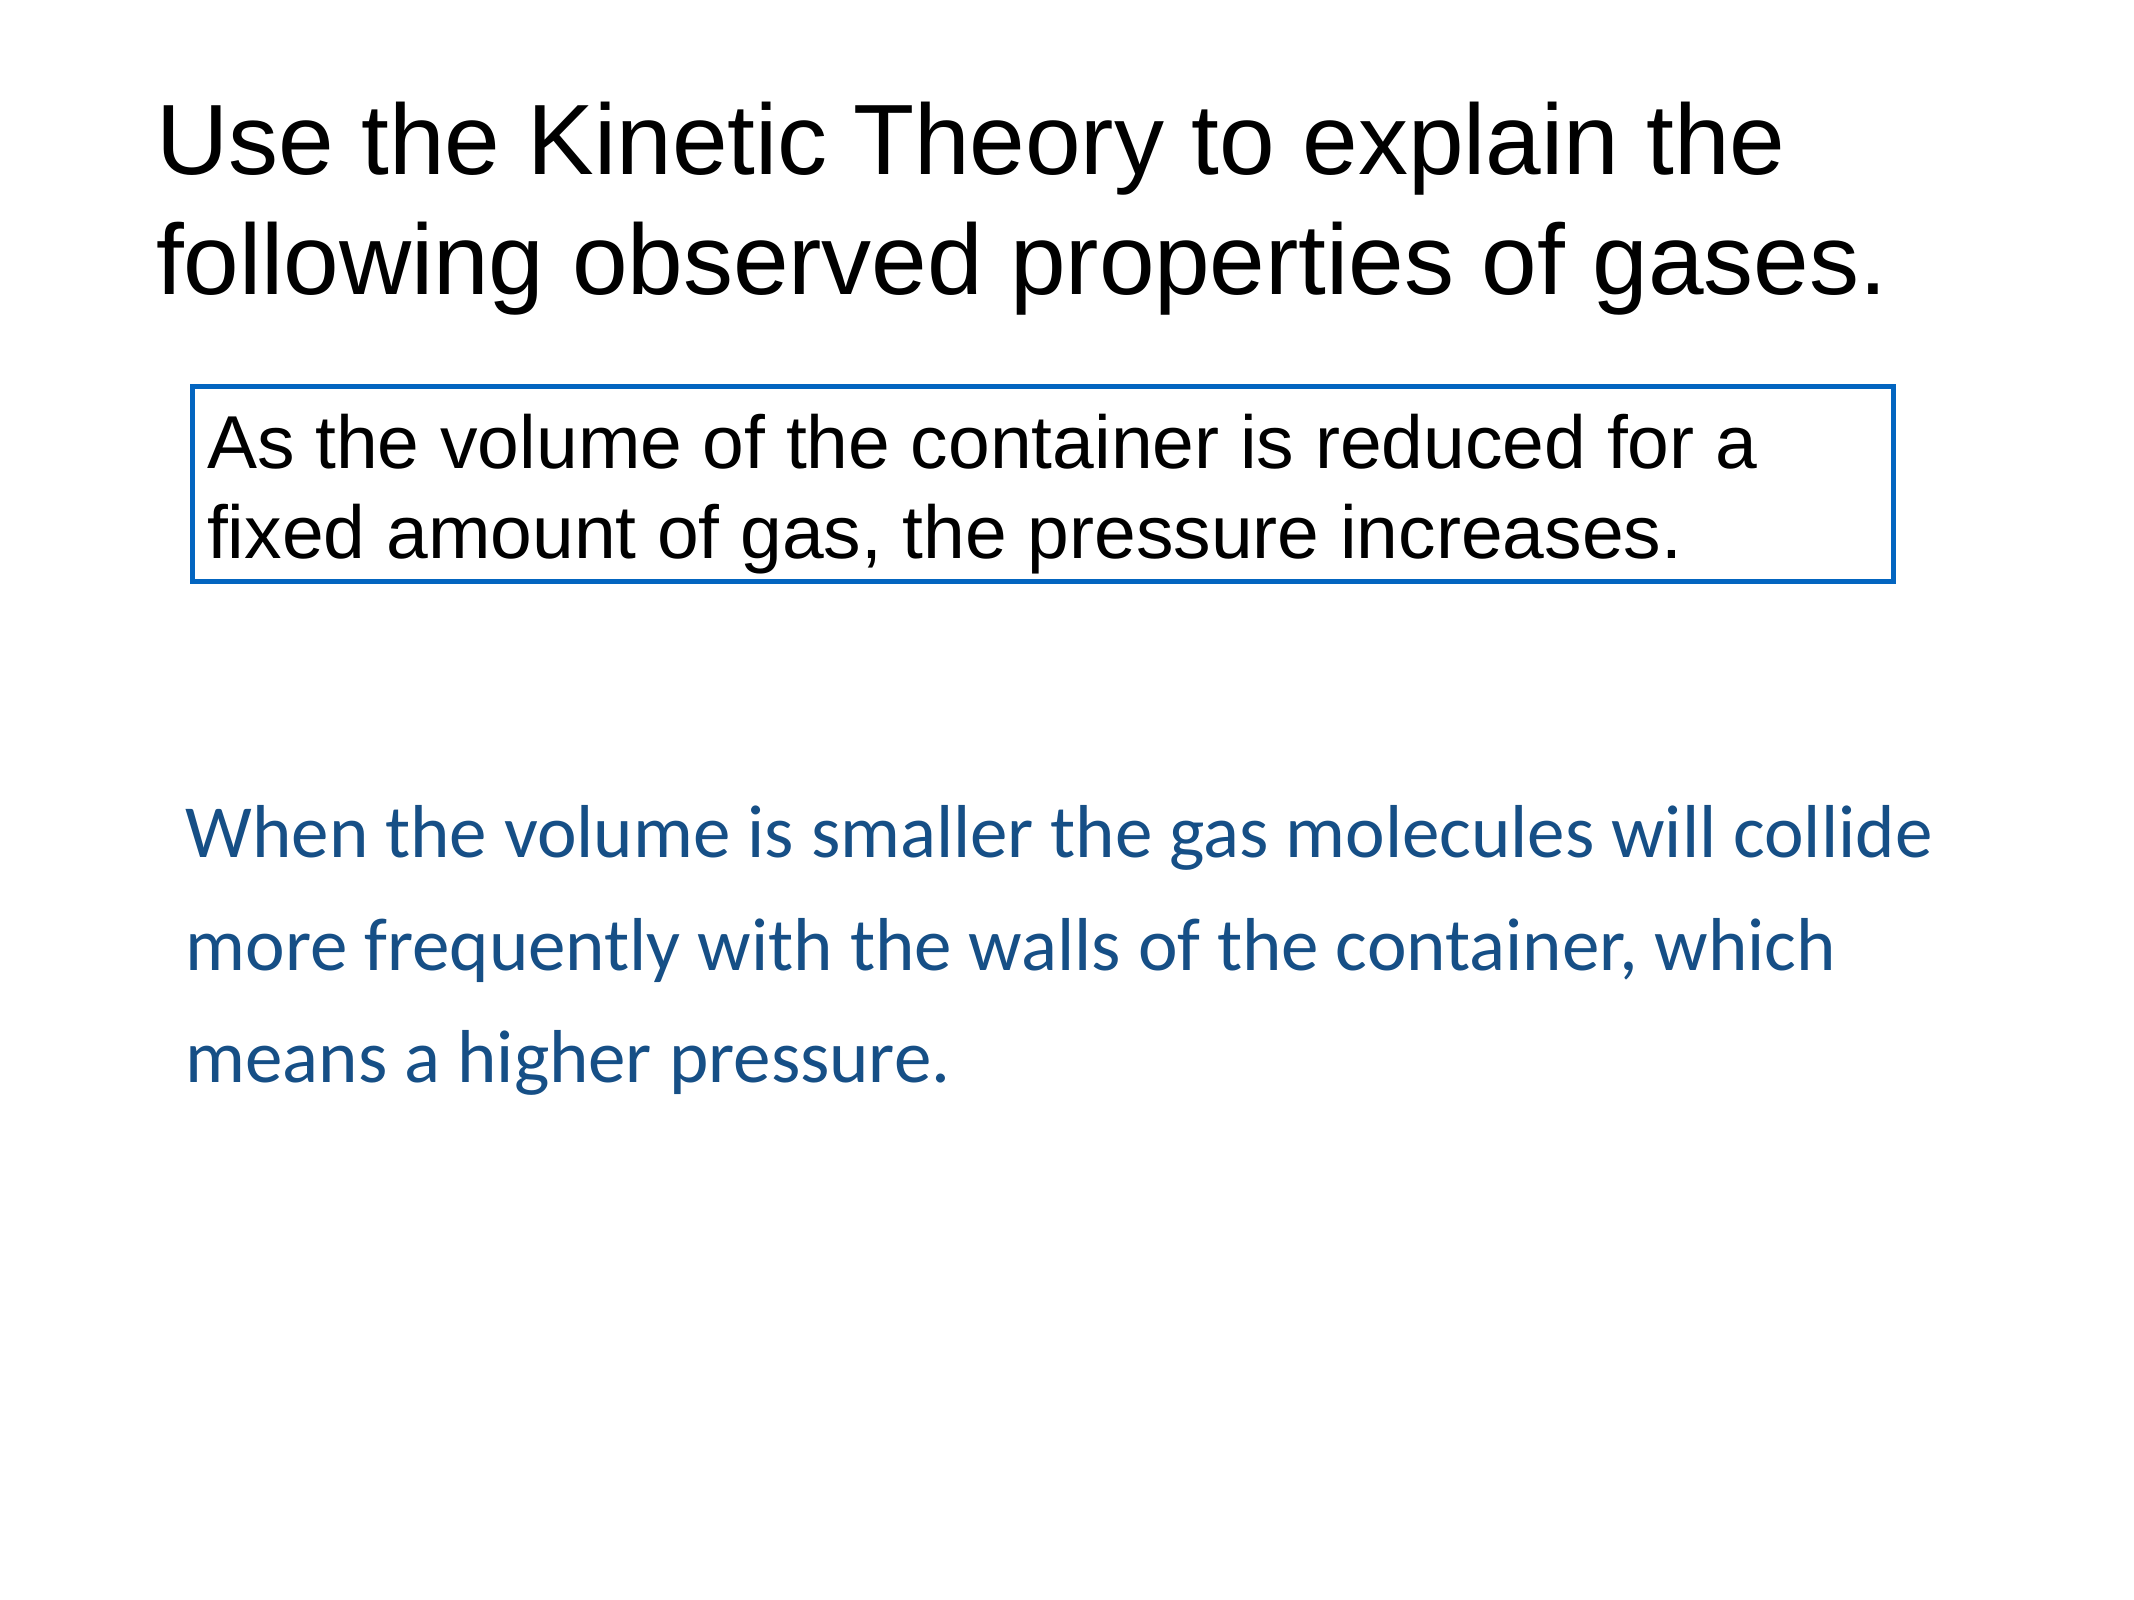

# Use the Kinetic Theory to explain the following observed properties of gases.
As the volume of the container is reduced for a fixed amount of gas, the pressure increases.
When the volume is smaller the gas molecules will collide more frequently with the walls of the container, which means a higher pressure.